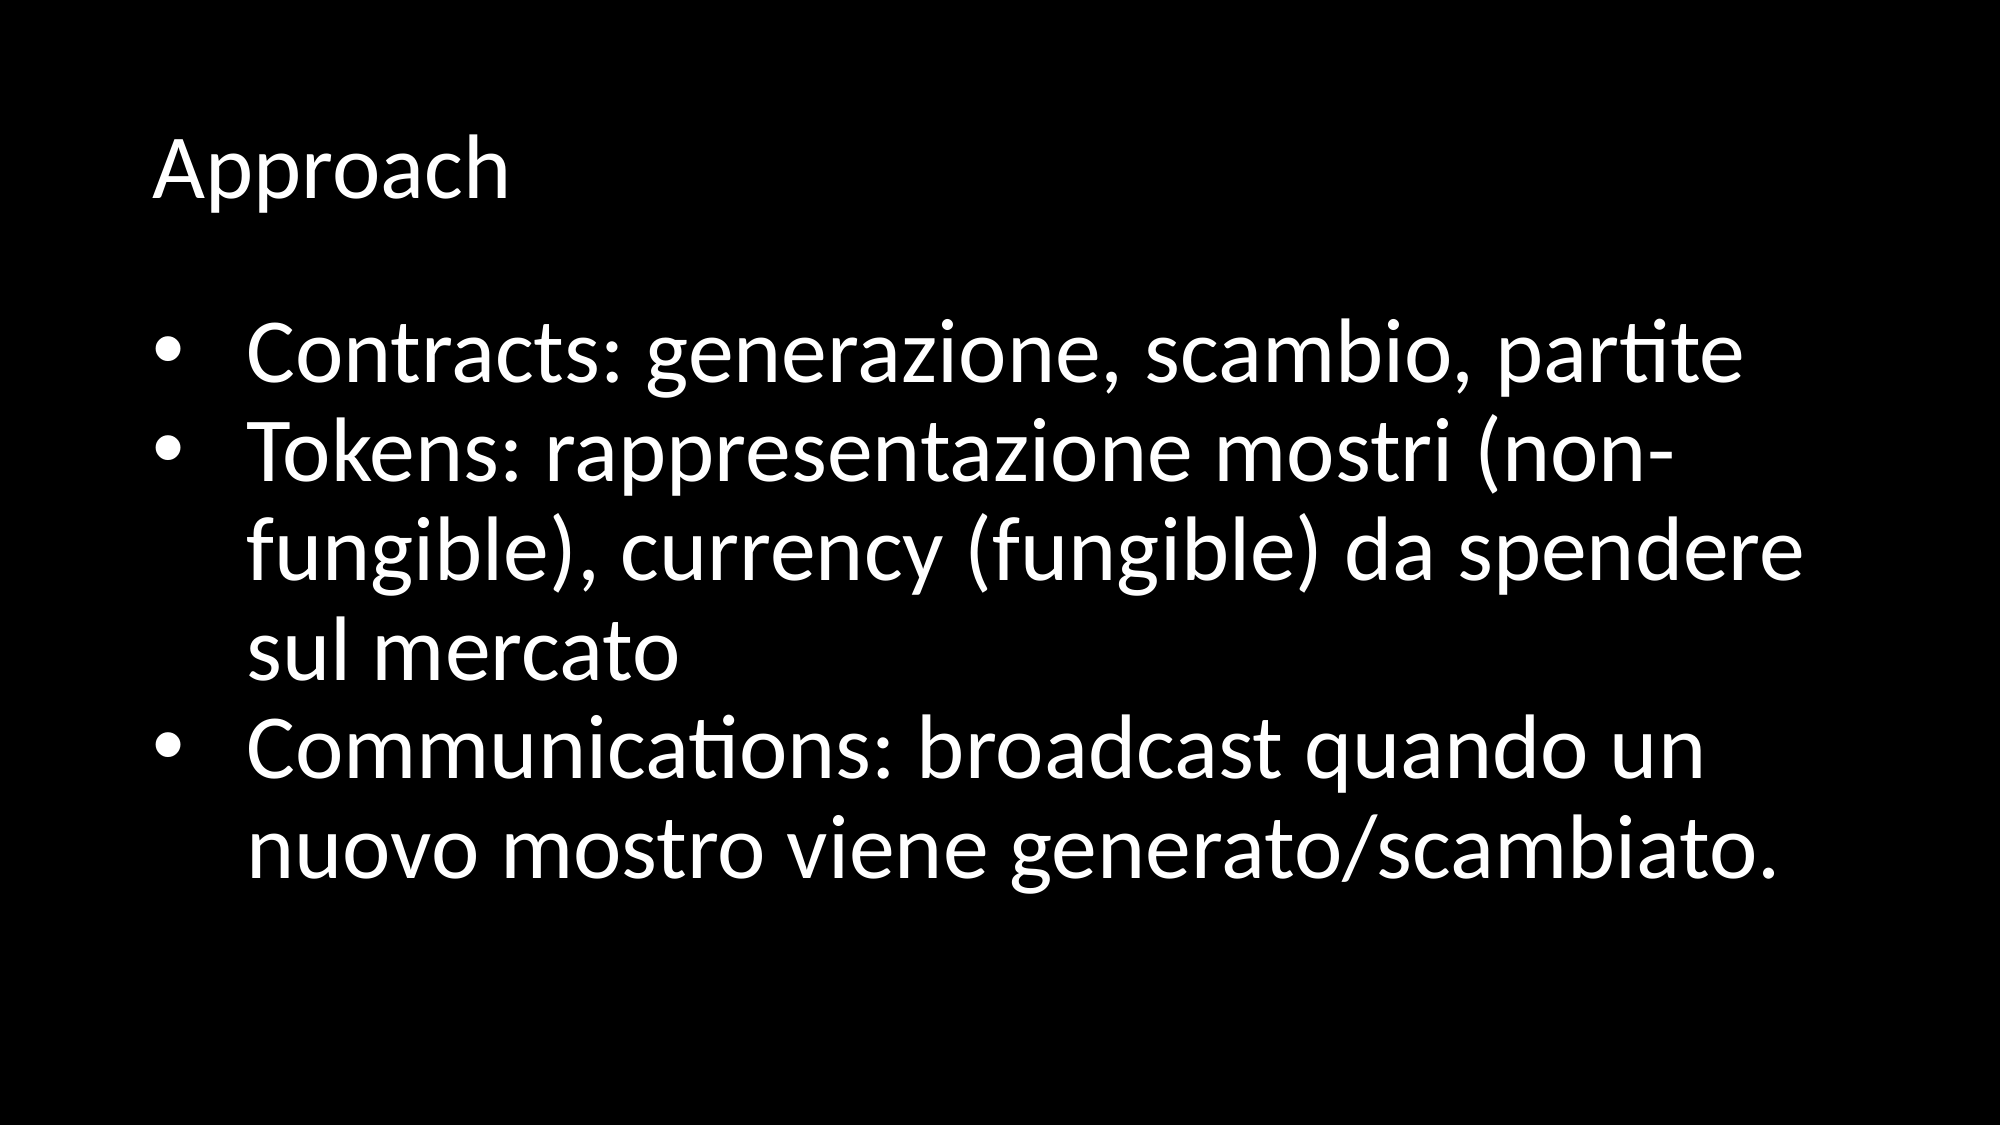

# Approach
Contracts: generazione, scambio, partite
Tokens: rappresentazione mostri (non-fungible), currency (fungible) da spendere sul mercato
Communications: broadcast quando un nuovo mostro viene generato/scambiato.